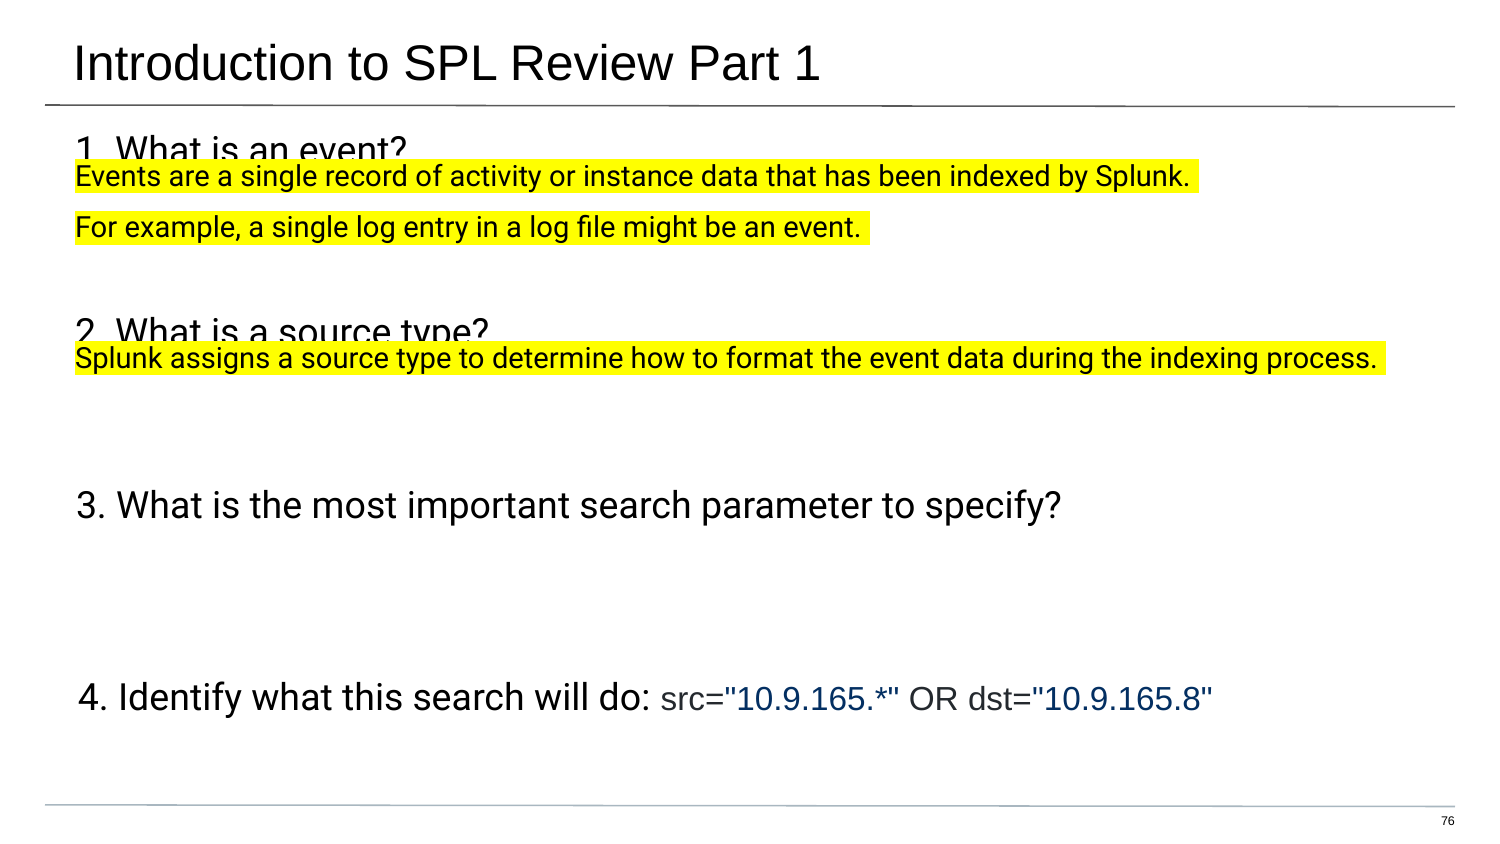

# Introduction to SPL Review Part 1
1. What is an event?
Events are a single record of activity or instance data that has been indexed by Splunk.
For example, a single log entry in a log file might be an event.
2. What is a source type?
Splunk assigns a source type to determine how to format the event data during the indexing process.
3. What is the most important search parameter to specify?
4. Identify what this search will do: src="10.9.165.*" OR dst="10.9.165.8"

76